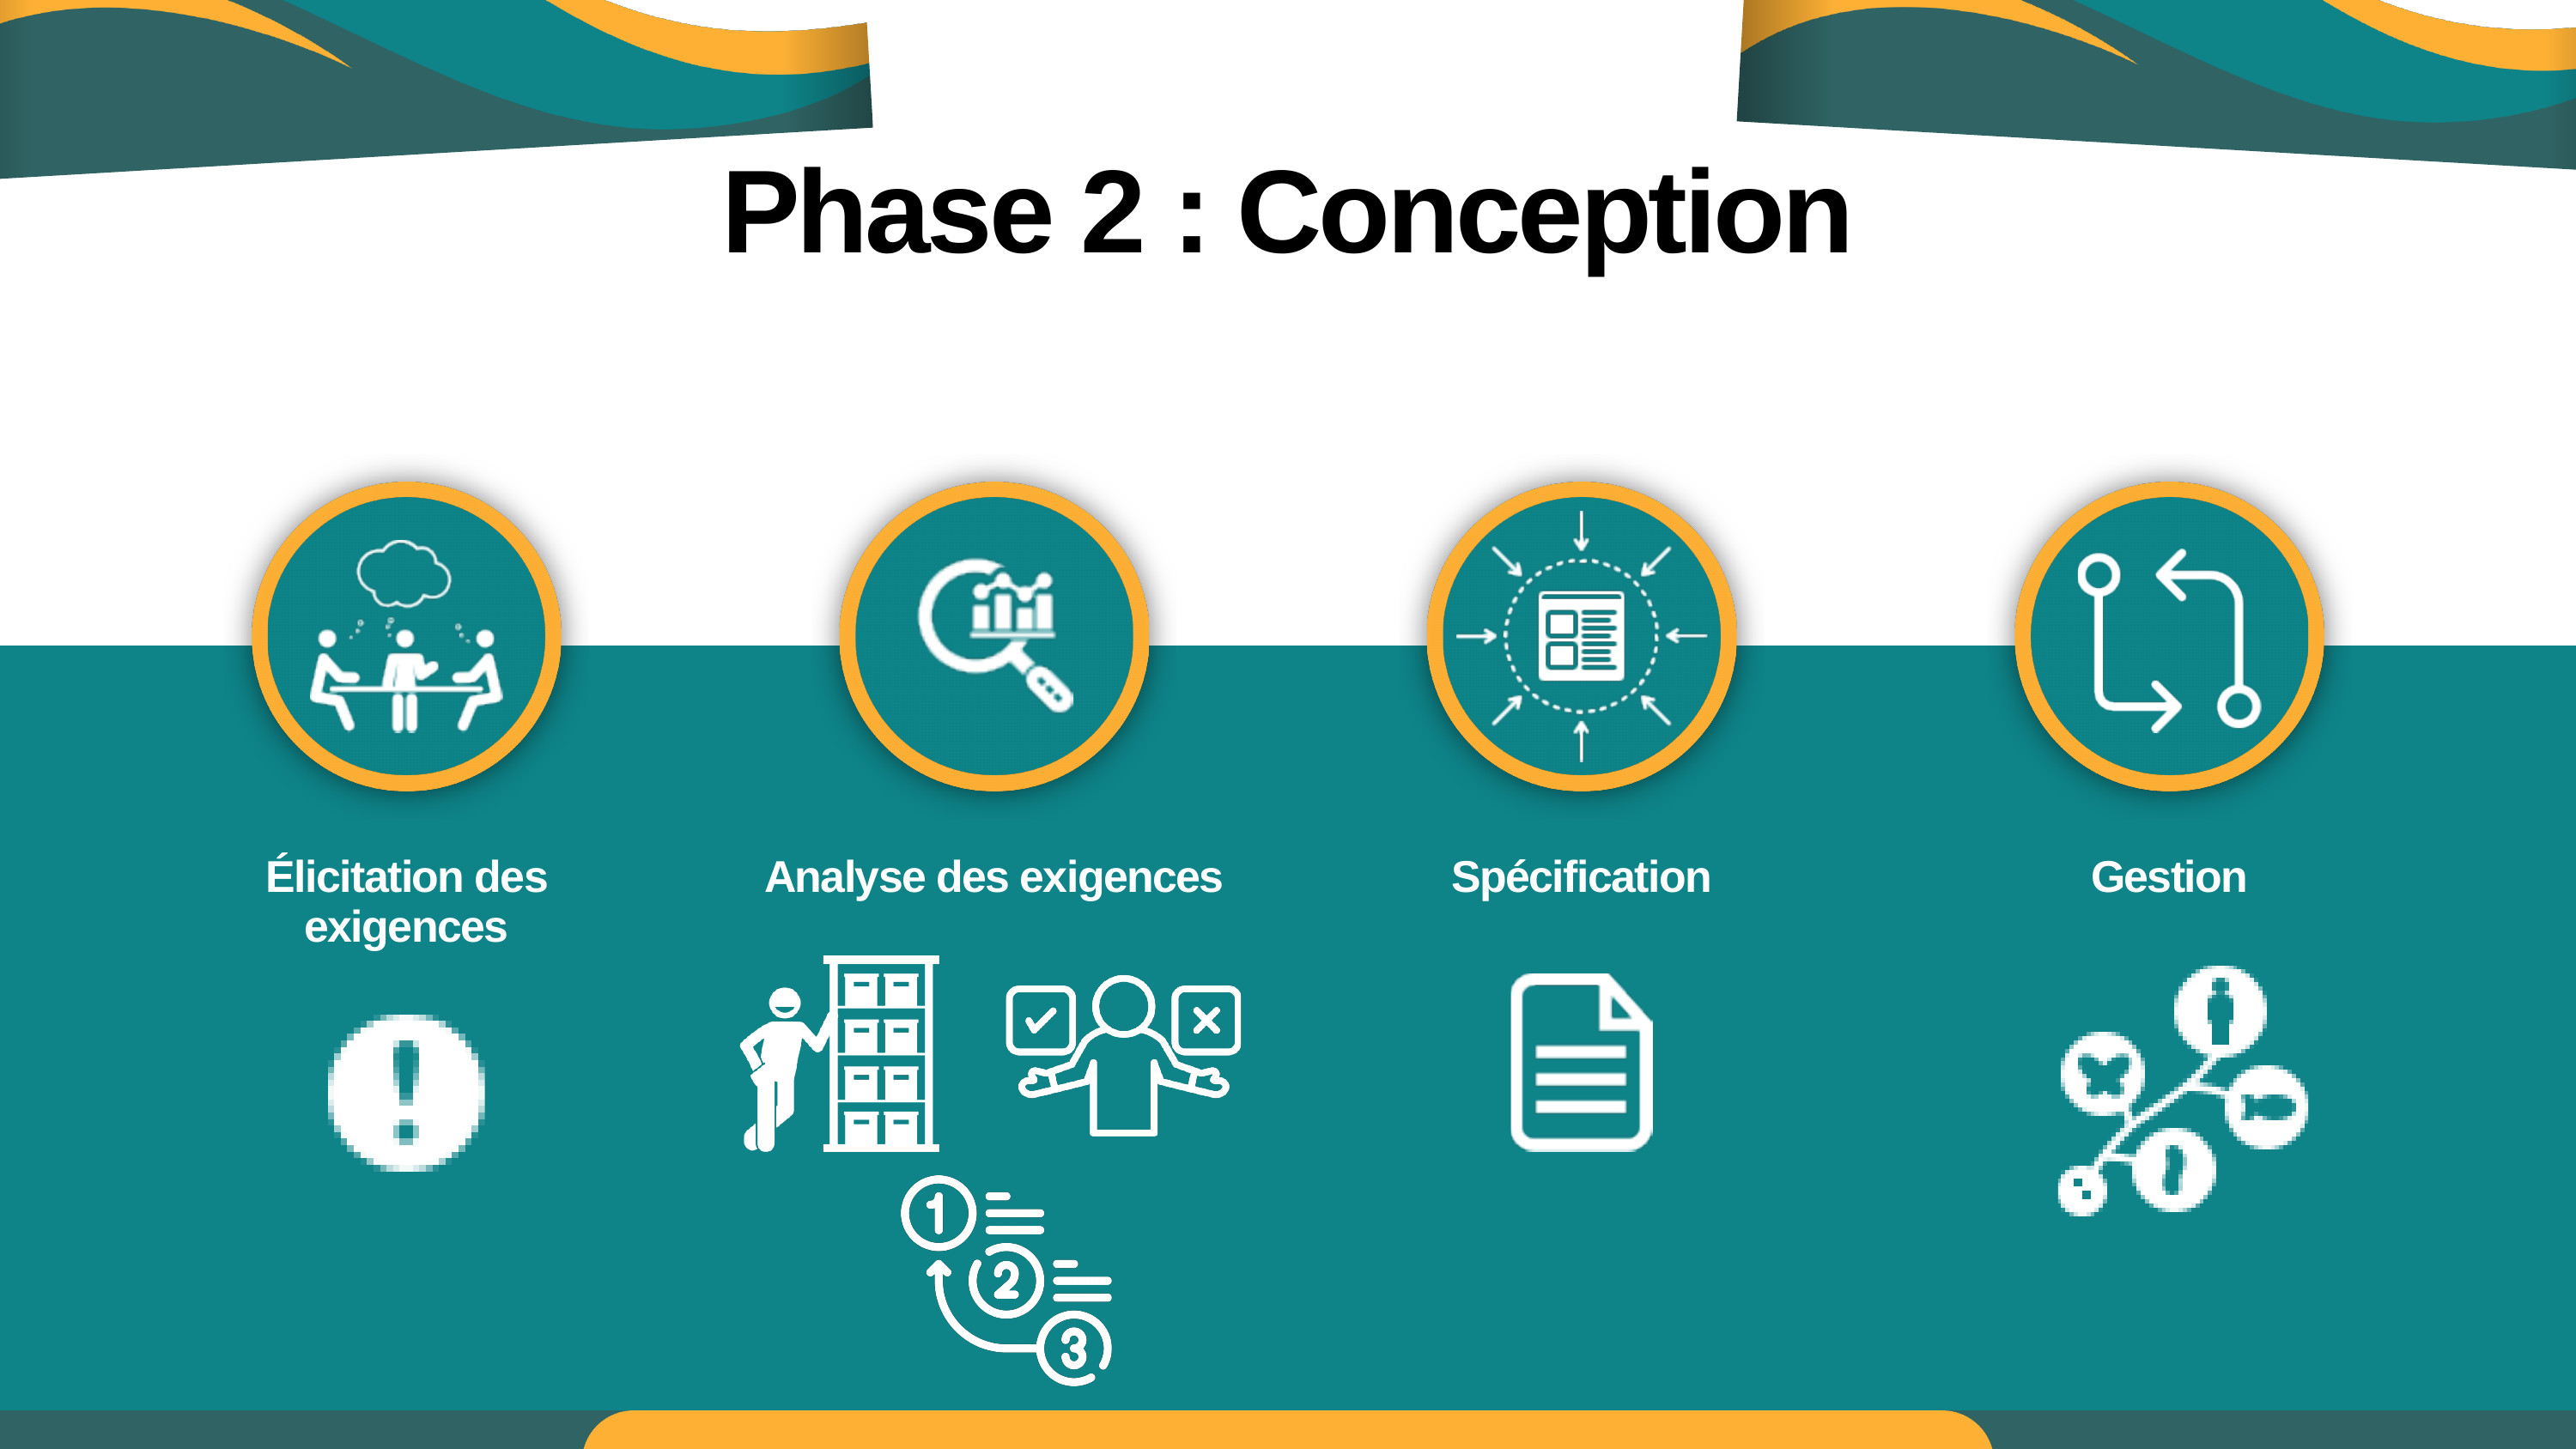

Phase 2 : Conception

Élicitation des exigences
Analyse des exigences
Spécification
Gestion